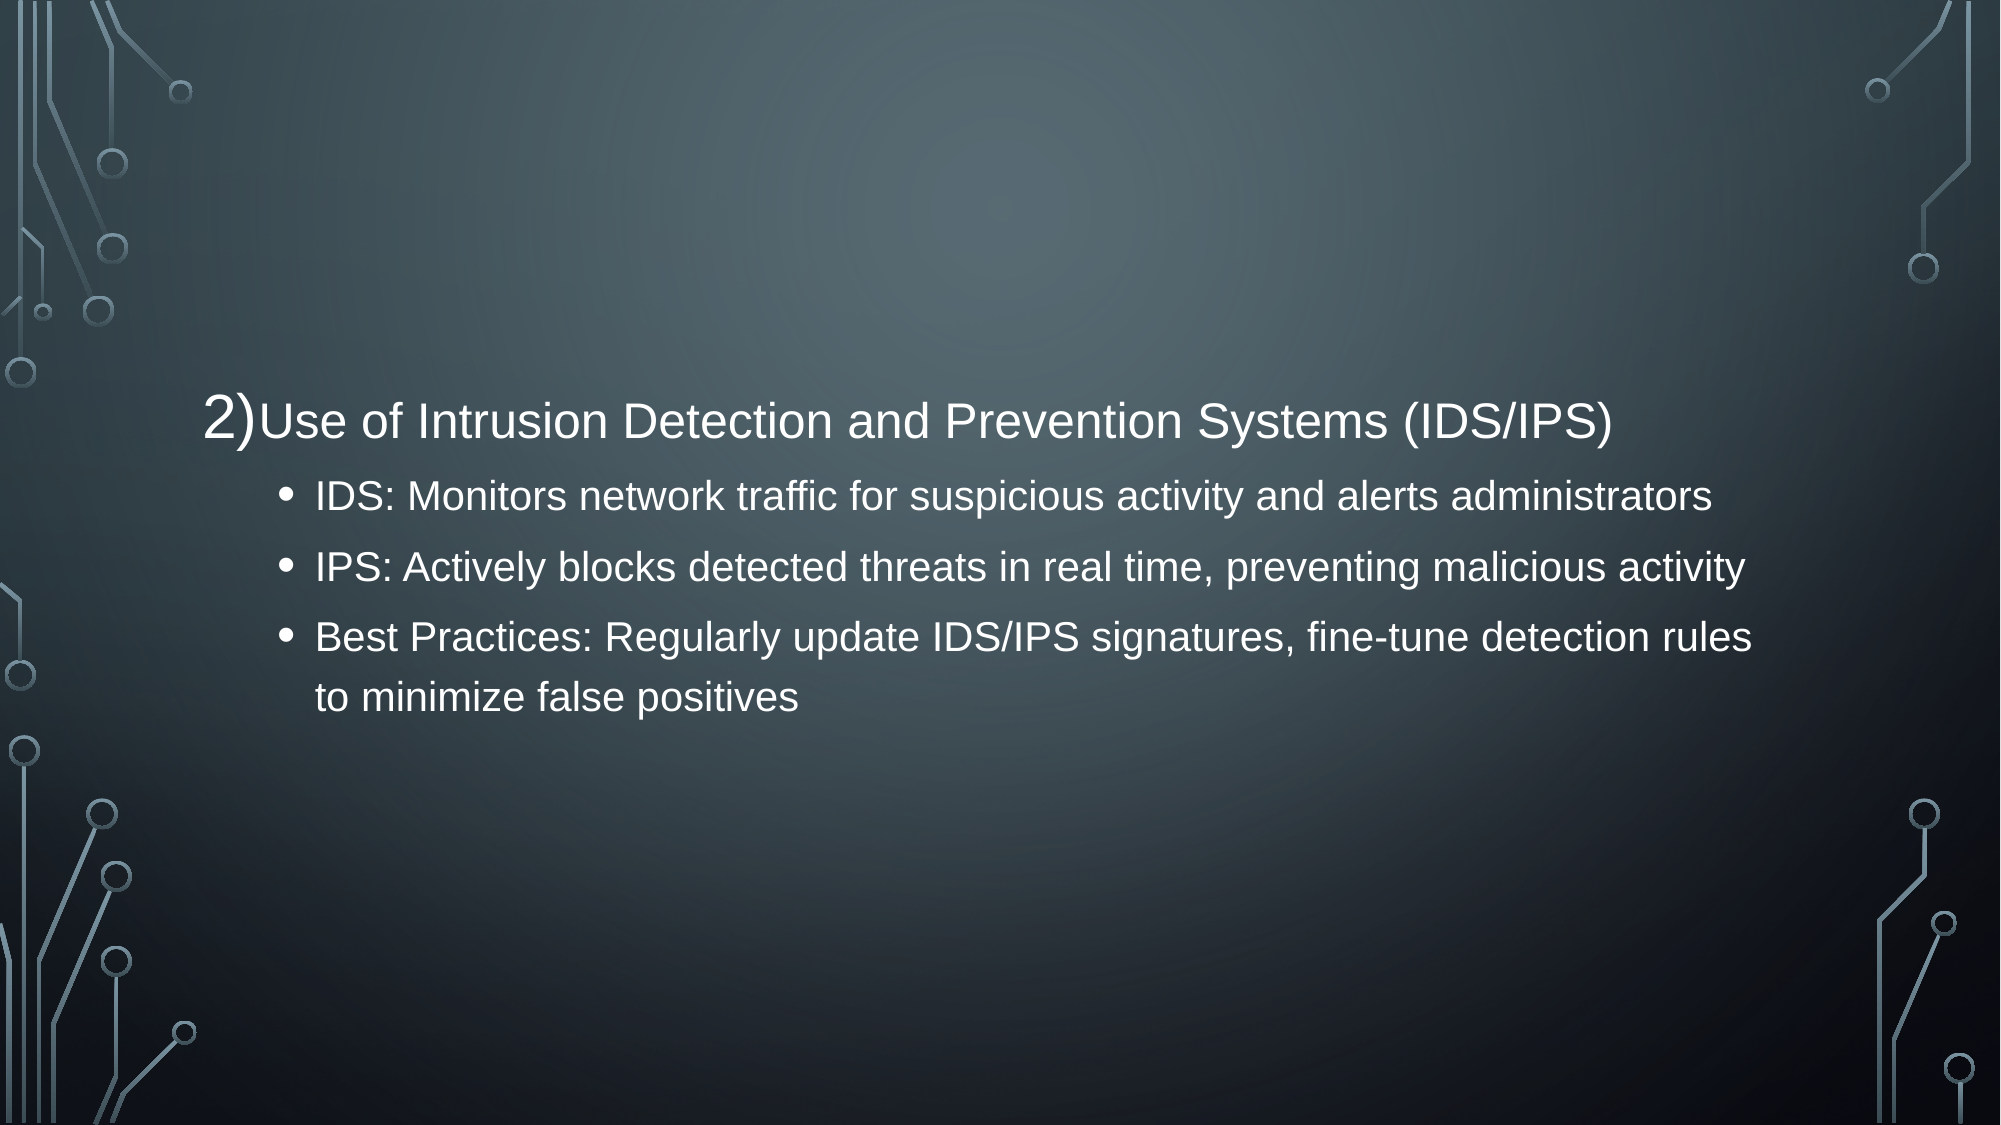

#
Use of Intrusion Detection and Prevention Systems (IDS/IPS)
IDS: Monitors network traffic for suspicious activity and alerts administrators
IPS: Actively blocks detected threats in real time, preventing malicious activity
Best Practices: Regularly update IDS/IPS signatures, fine-tune detection rules to minimize false positives